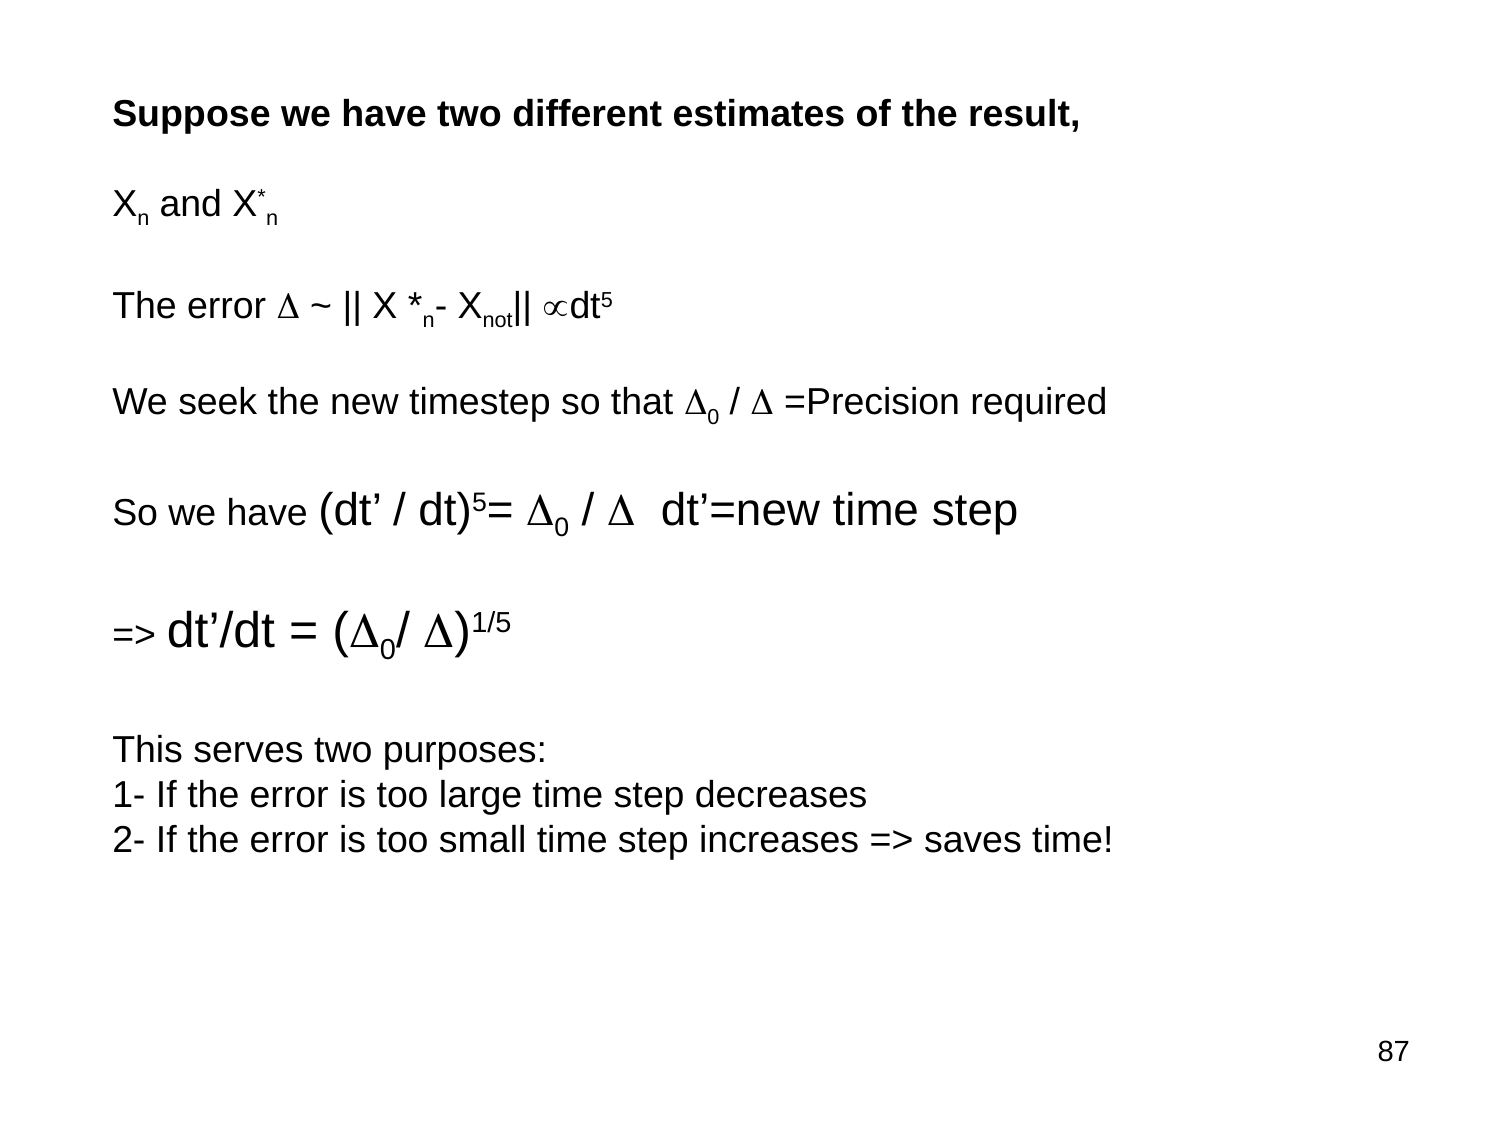

Suppose we have two different estimates of the result,

Xn and X*n

The error Δ ~ || X *n- Xnot|| ∝dt5

We seek the new timestep so that Δ0 / Δ =Precision required

So we have (dt’ / dt)5= Δ0 / Δ  dt’=new time step

=> dt’/dt = (Δ0/ Δ)1/5

This serves two purposes:
1- If the error is too large time step decreases
2- If the error is too small time step increases => saves time!

87